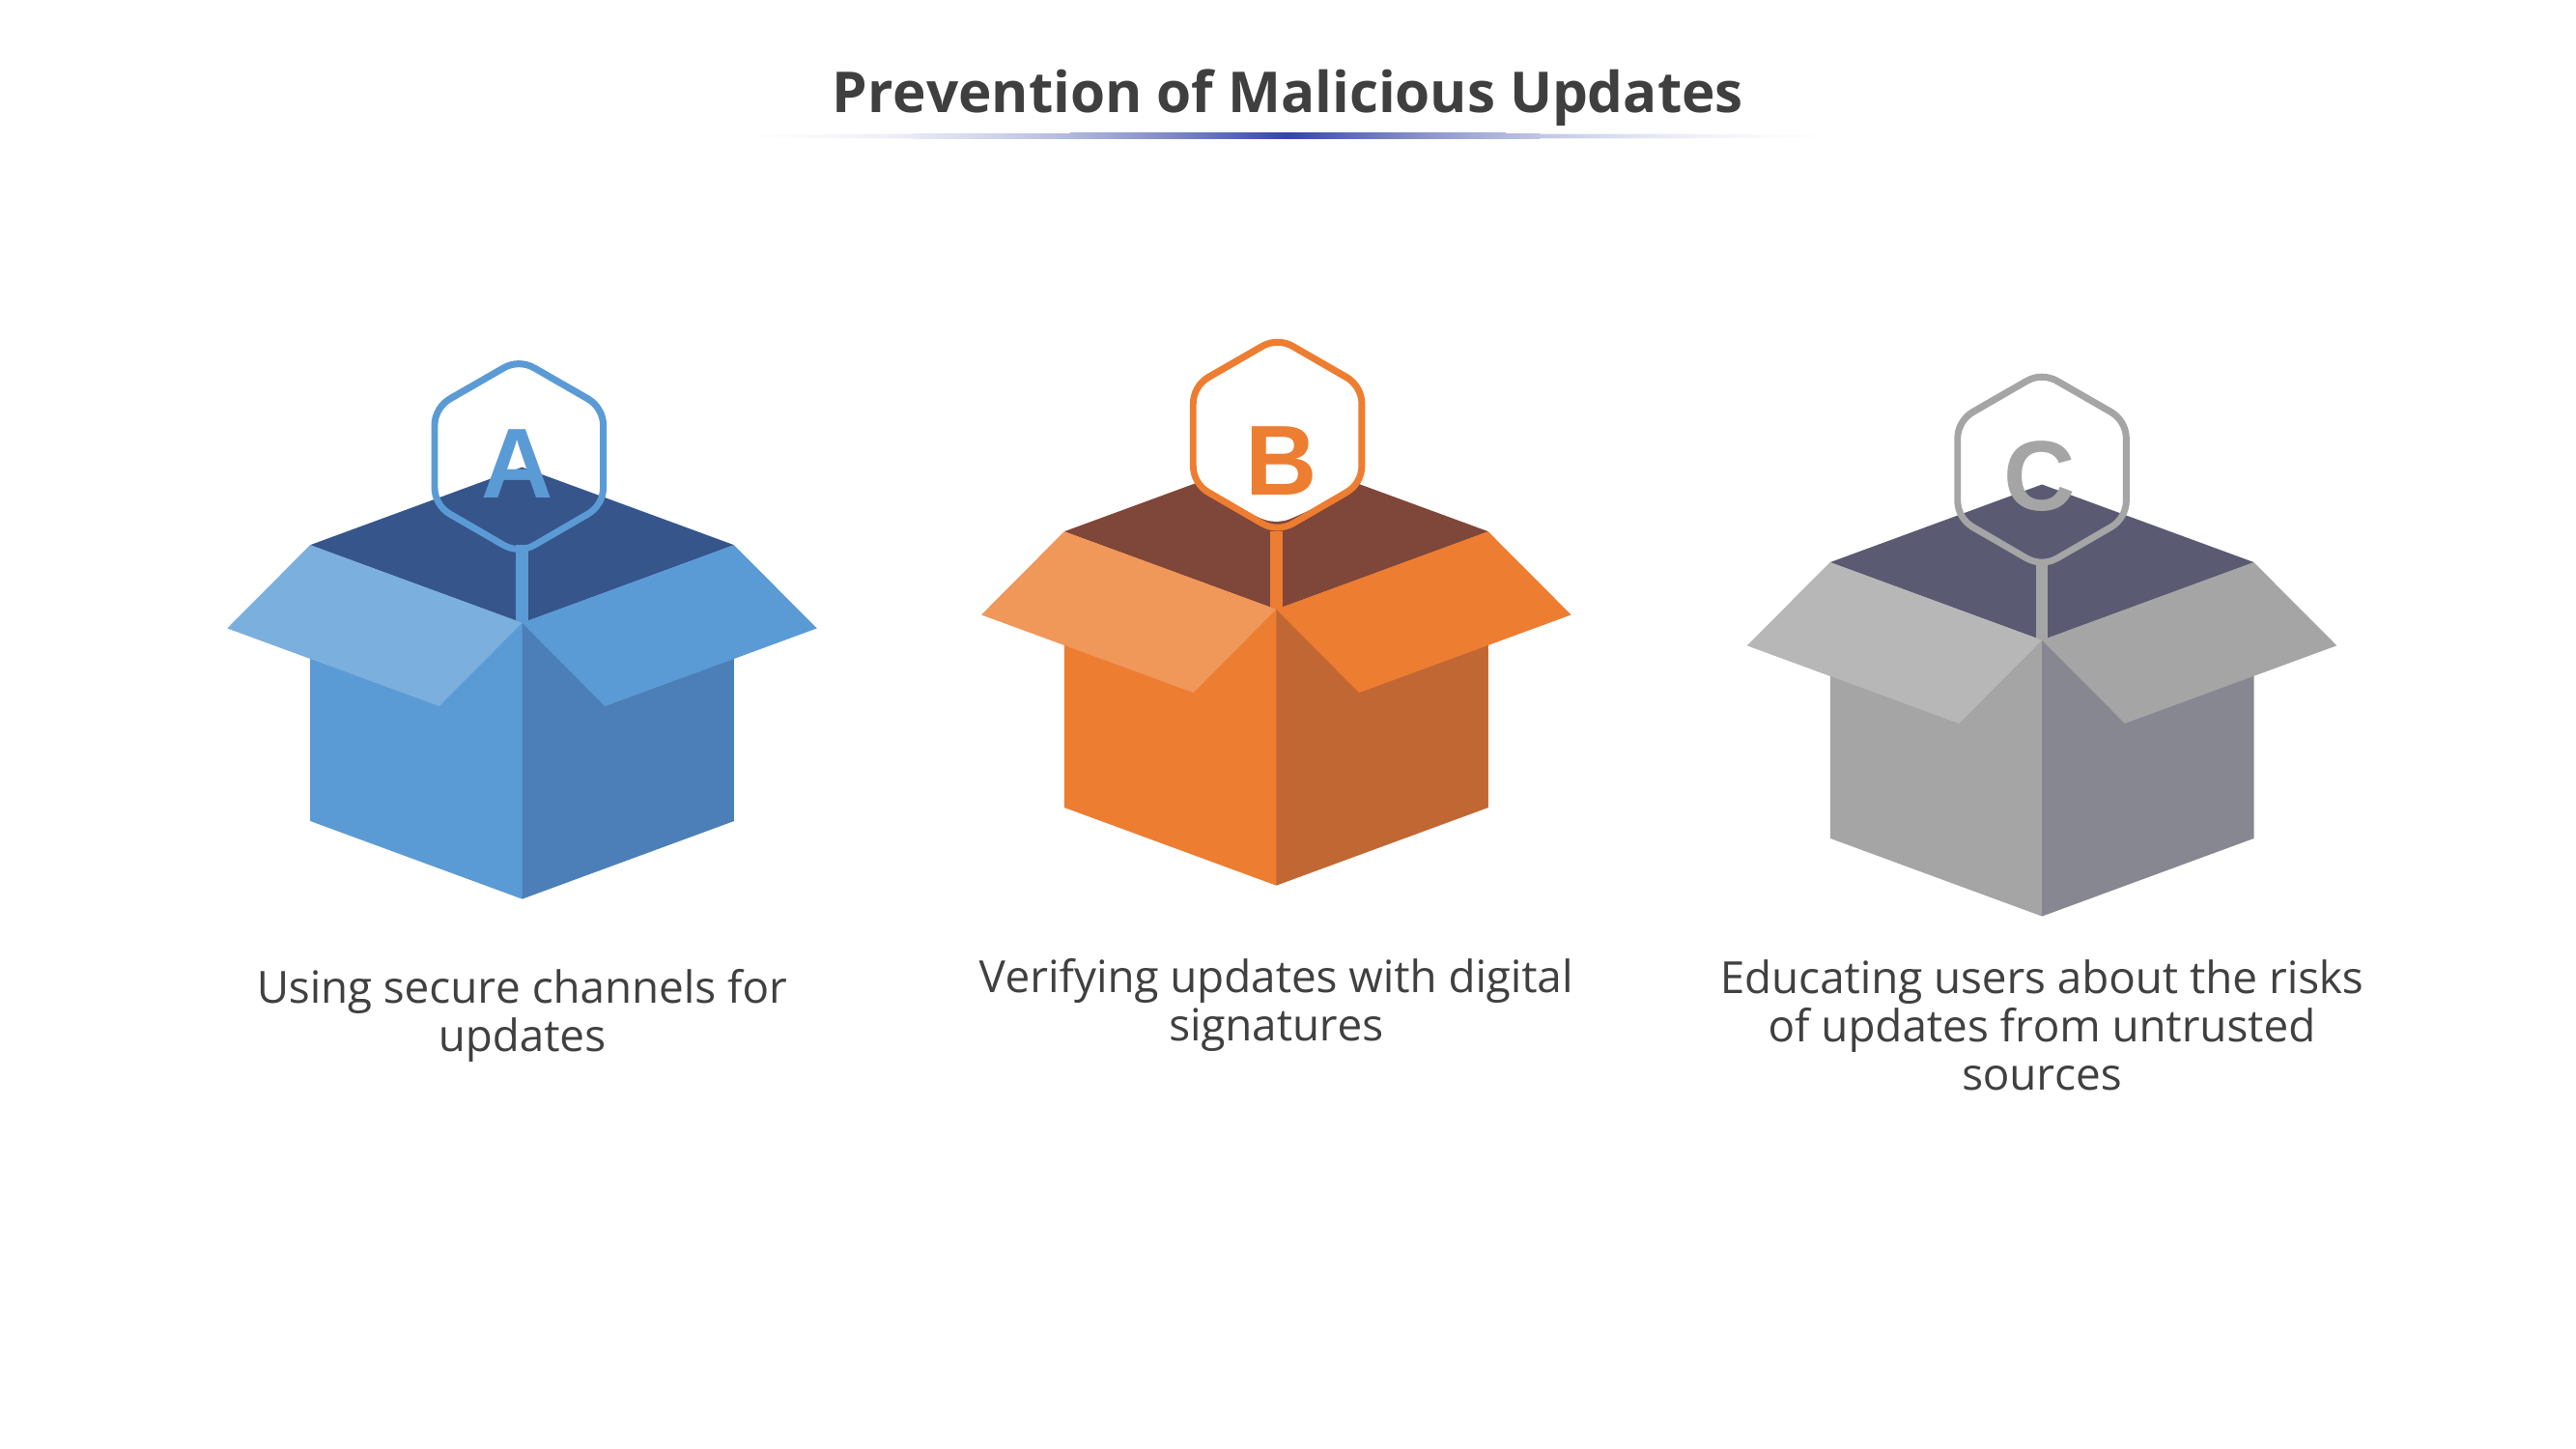

# Prevention of Malicious Updates

B

Verifying updates with digital signatures

A

Using secure channels for updates

C

Educating users about the risks of updates from untrusted sources